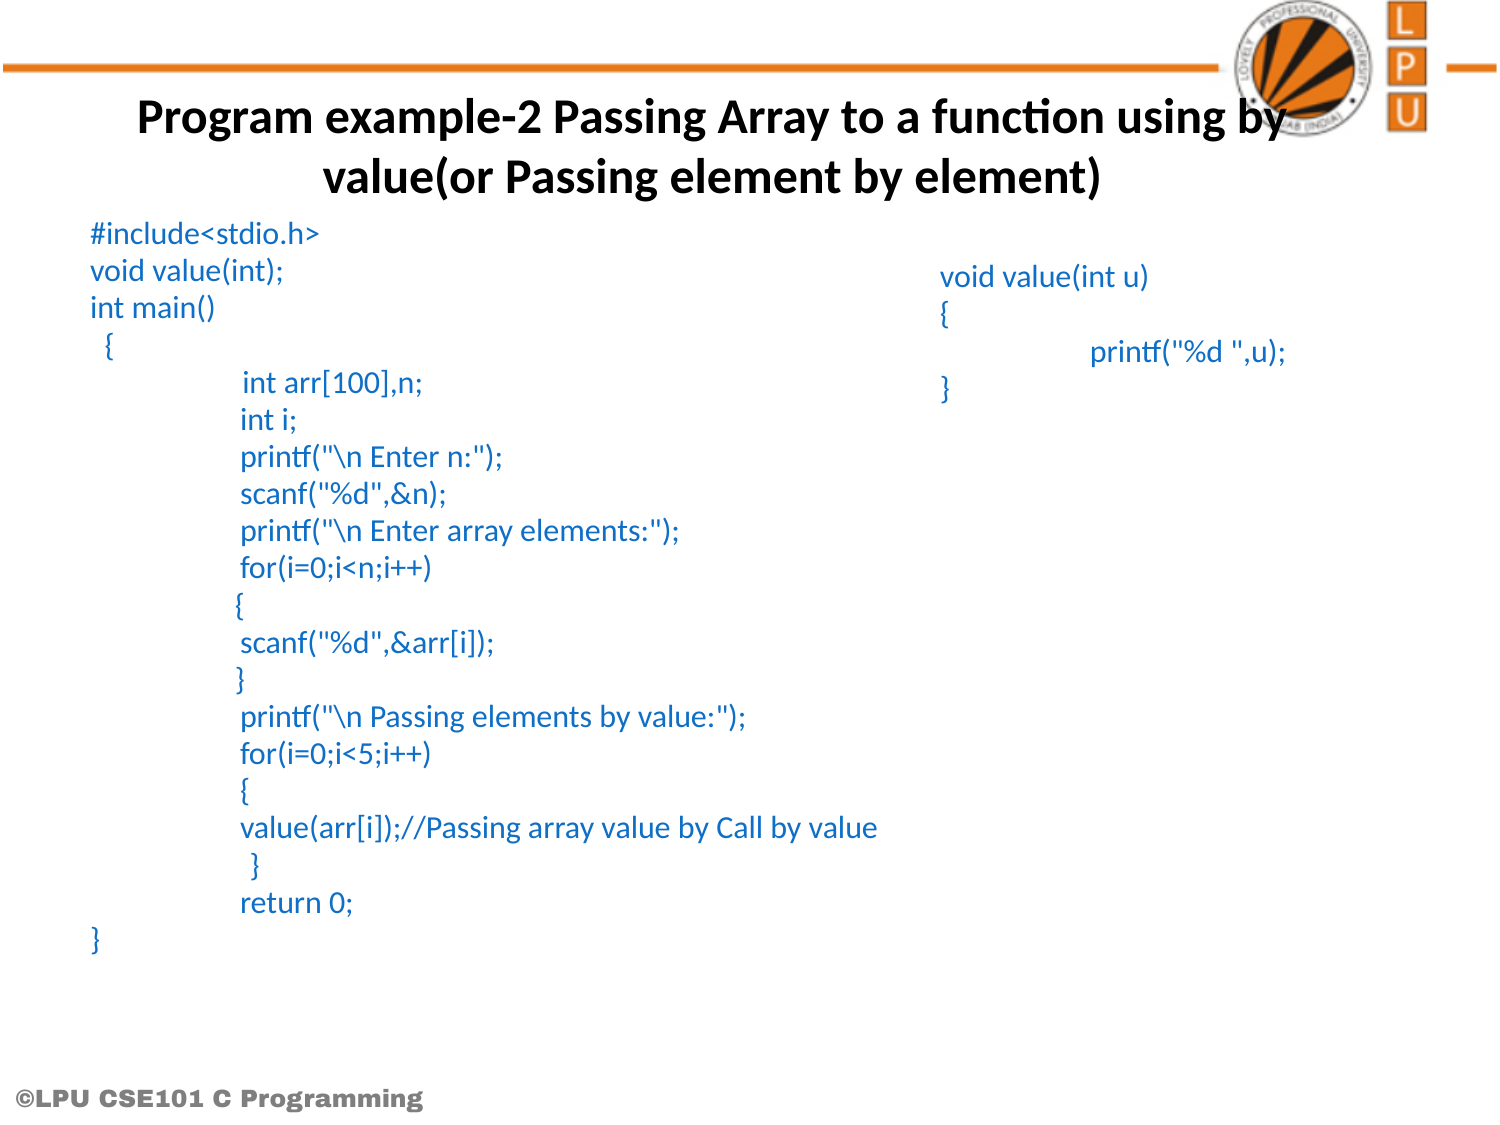

# Program example-2 Passing Array to a function using by value(or Passing element by element)

void value(int u)
{
	printf("%d ",u);
}

#include<stdio.h>
void value(int);
int main()
  {
                     int arr[100],n;
	int i;
	printf("\n Enter n:");
	scanf("%d",&n);
	printf("\n Enter array elements:");
	for(i=0;i<n;i++)
                    {
	scanf("%d",&arr[i]);
                    }
	printf("\n Passing elements by value:");
	for(i=0;i<5;i++)
	{
	value(arr[i]);//Passing array value by Call by value
                      }
	return 0;
}